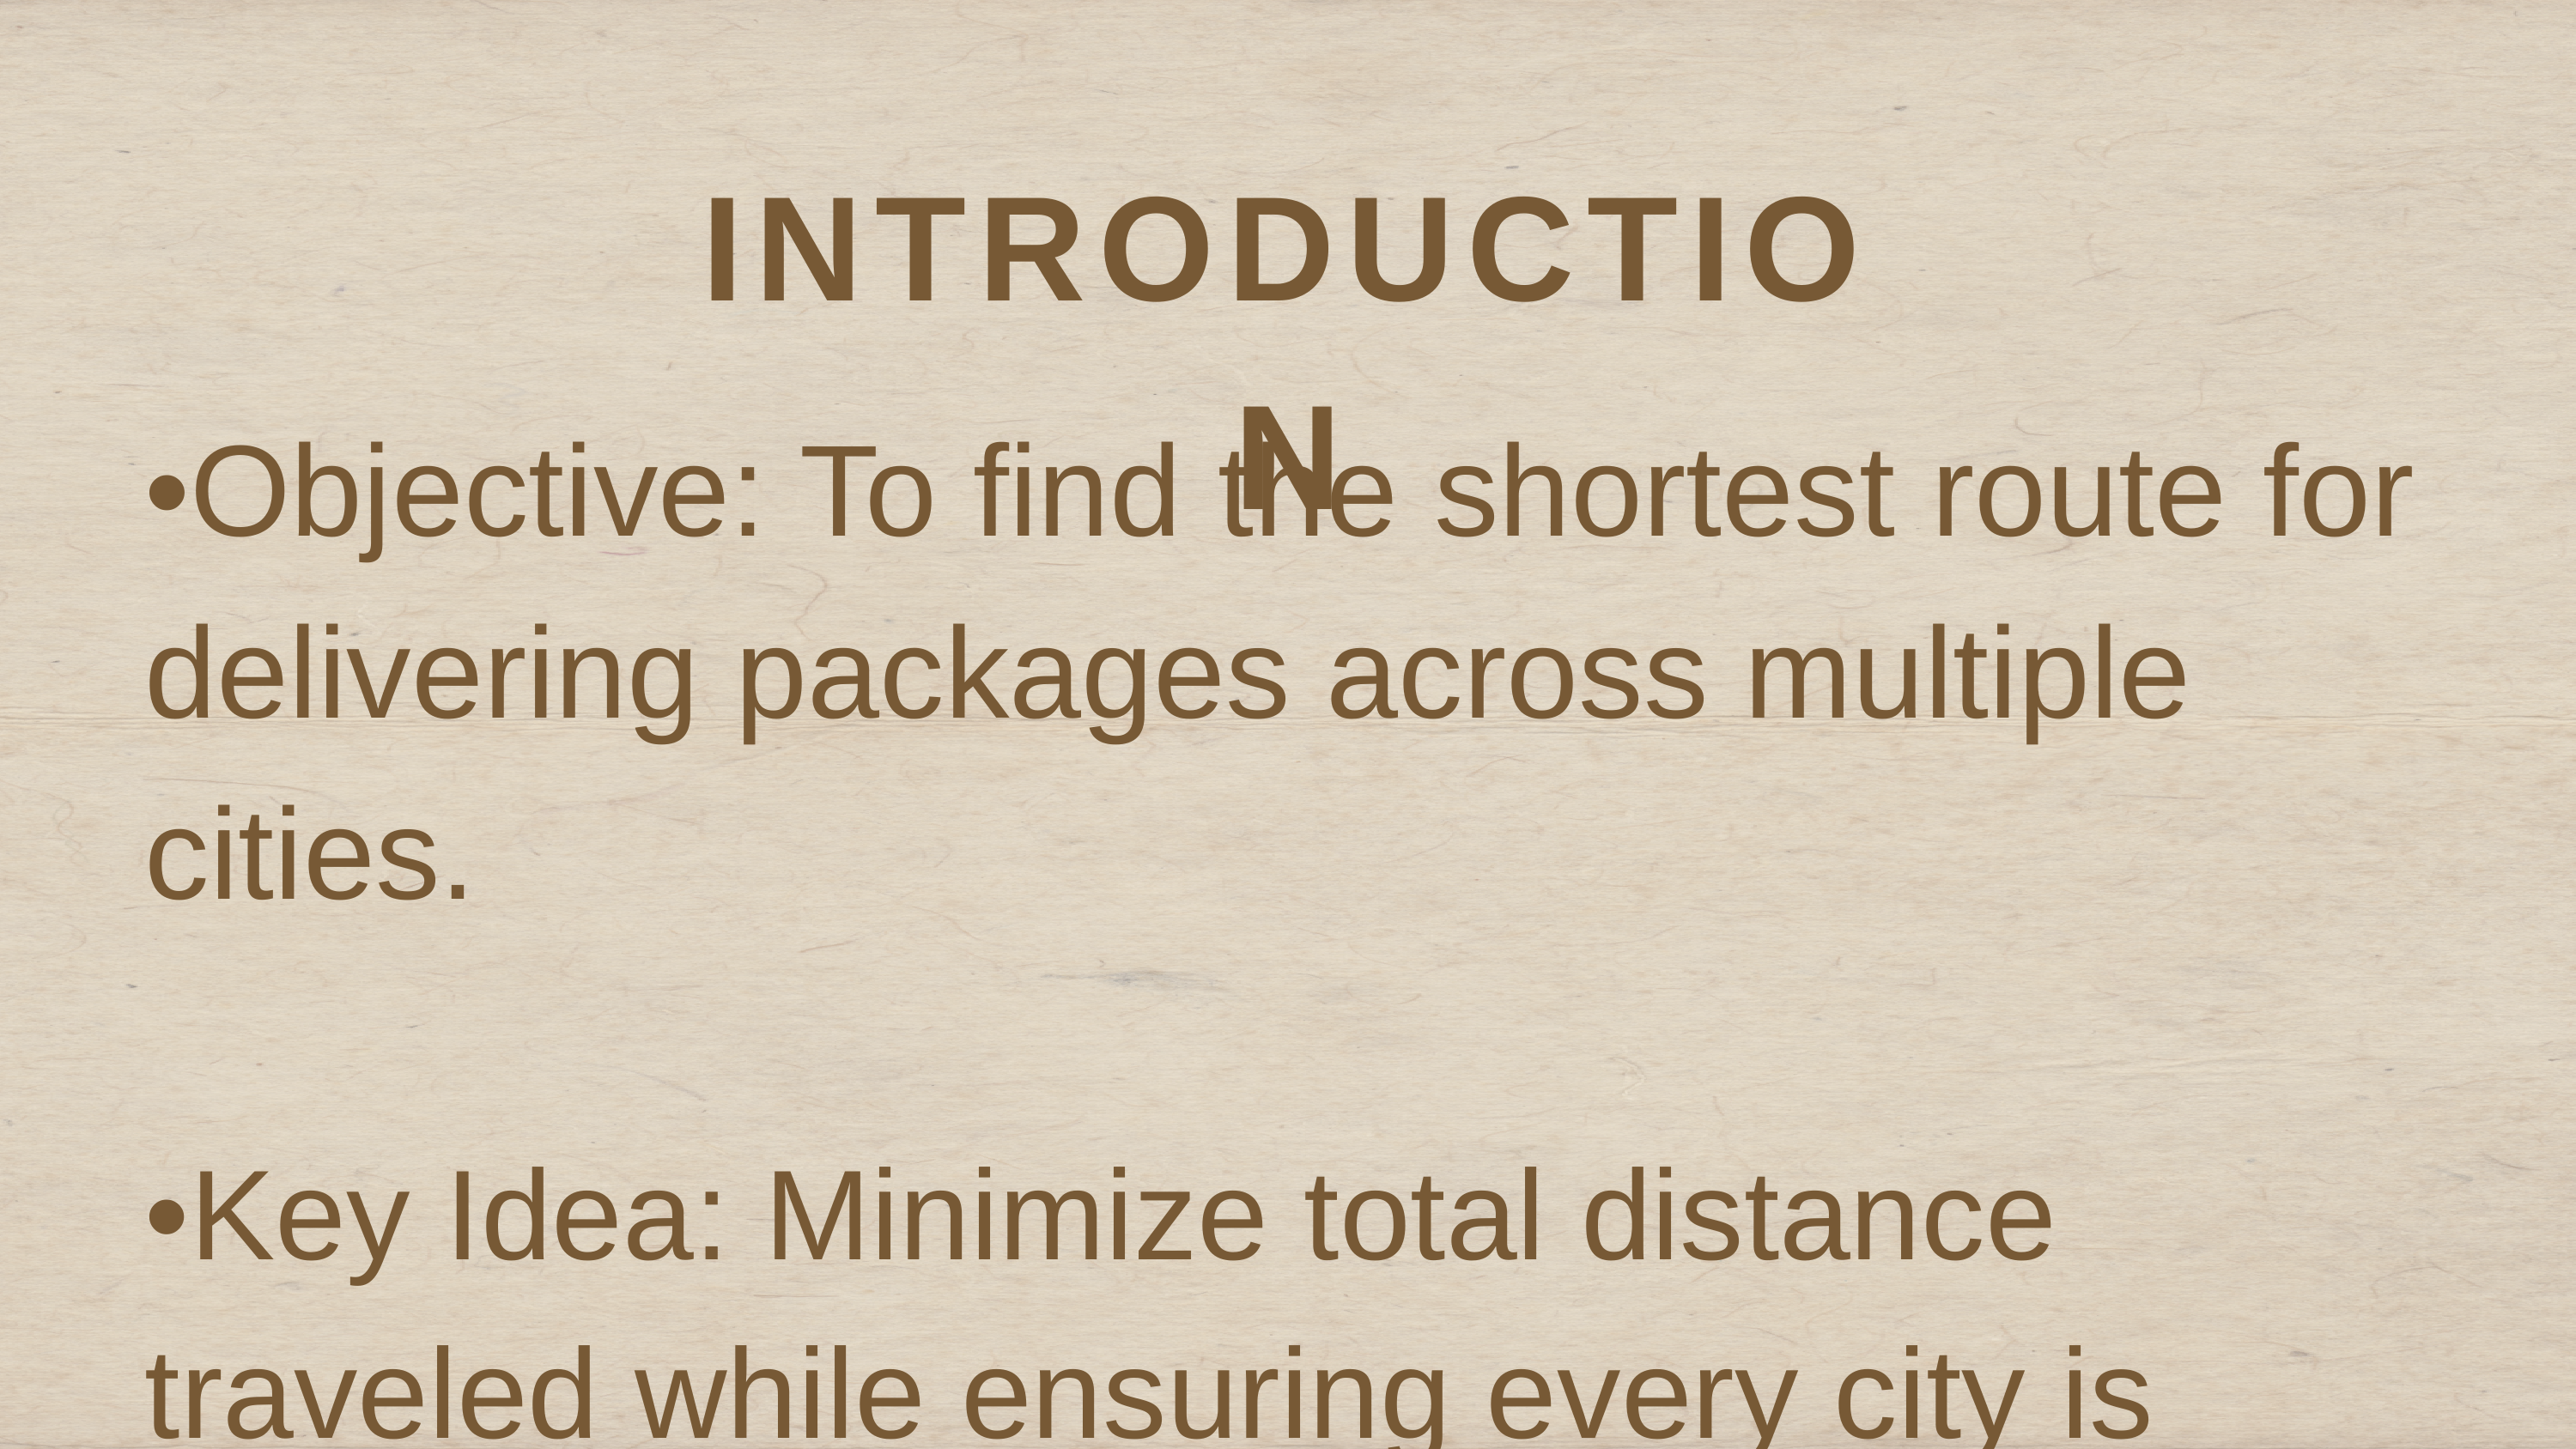

INTRODUCTION
•Objective: To find the shortest route for delivering packages across multiple cities.

•Key Idea: Minimize total distance traveled while ensuring every city is visited.